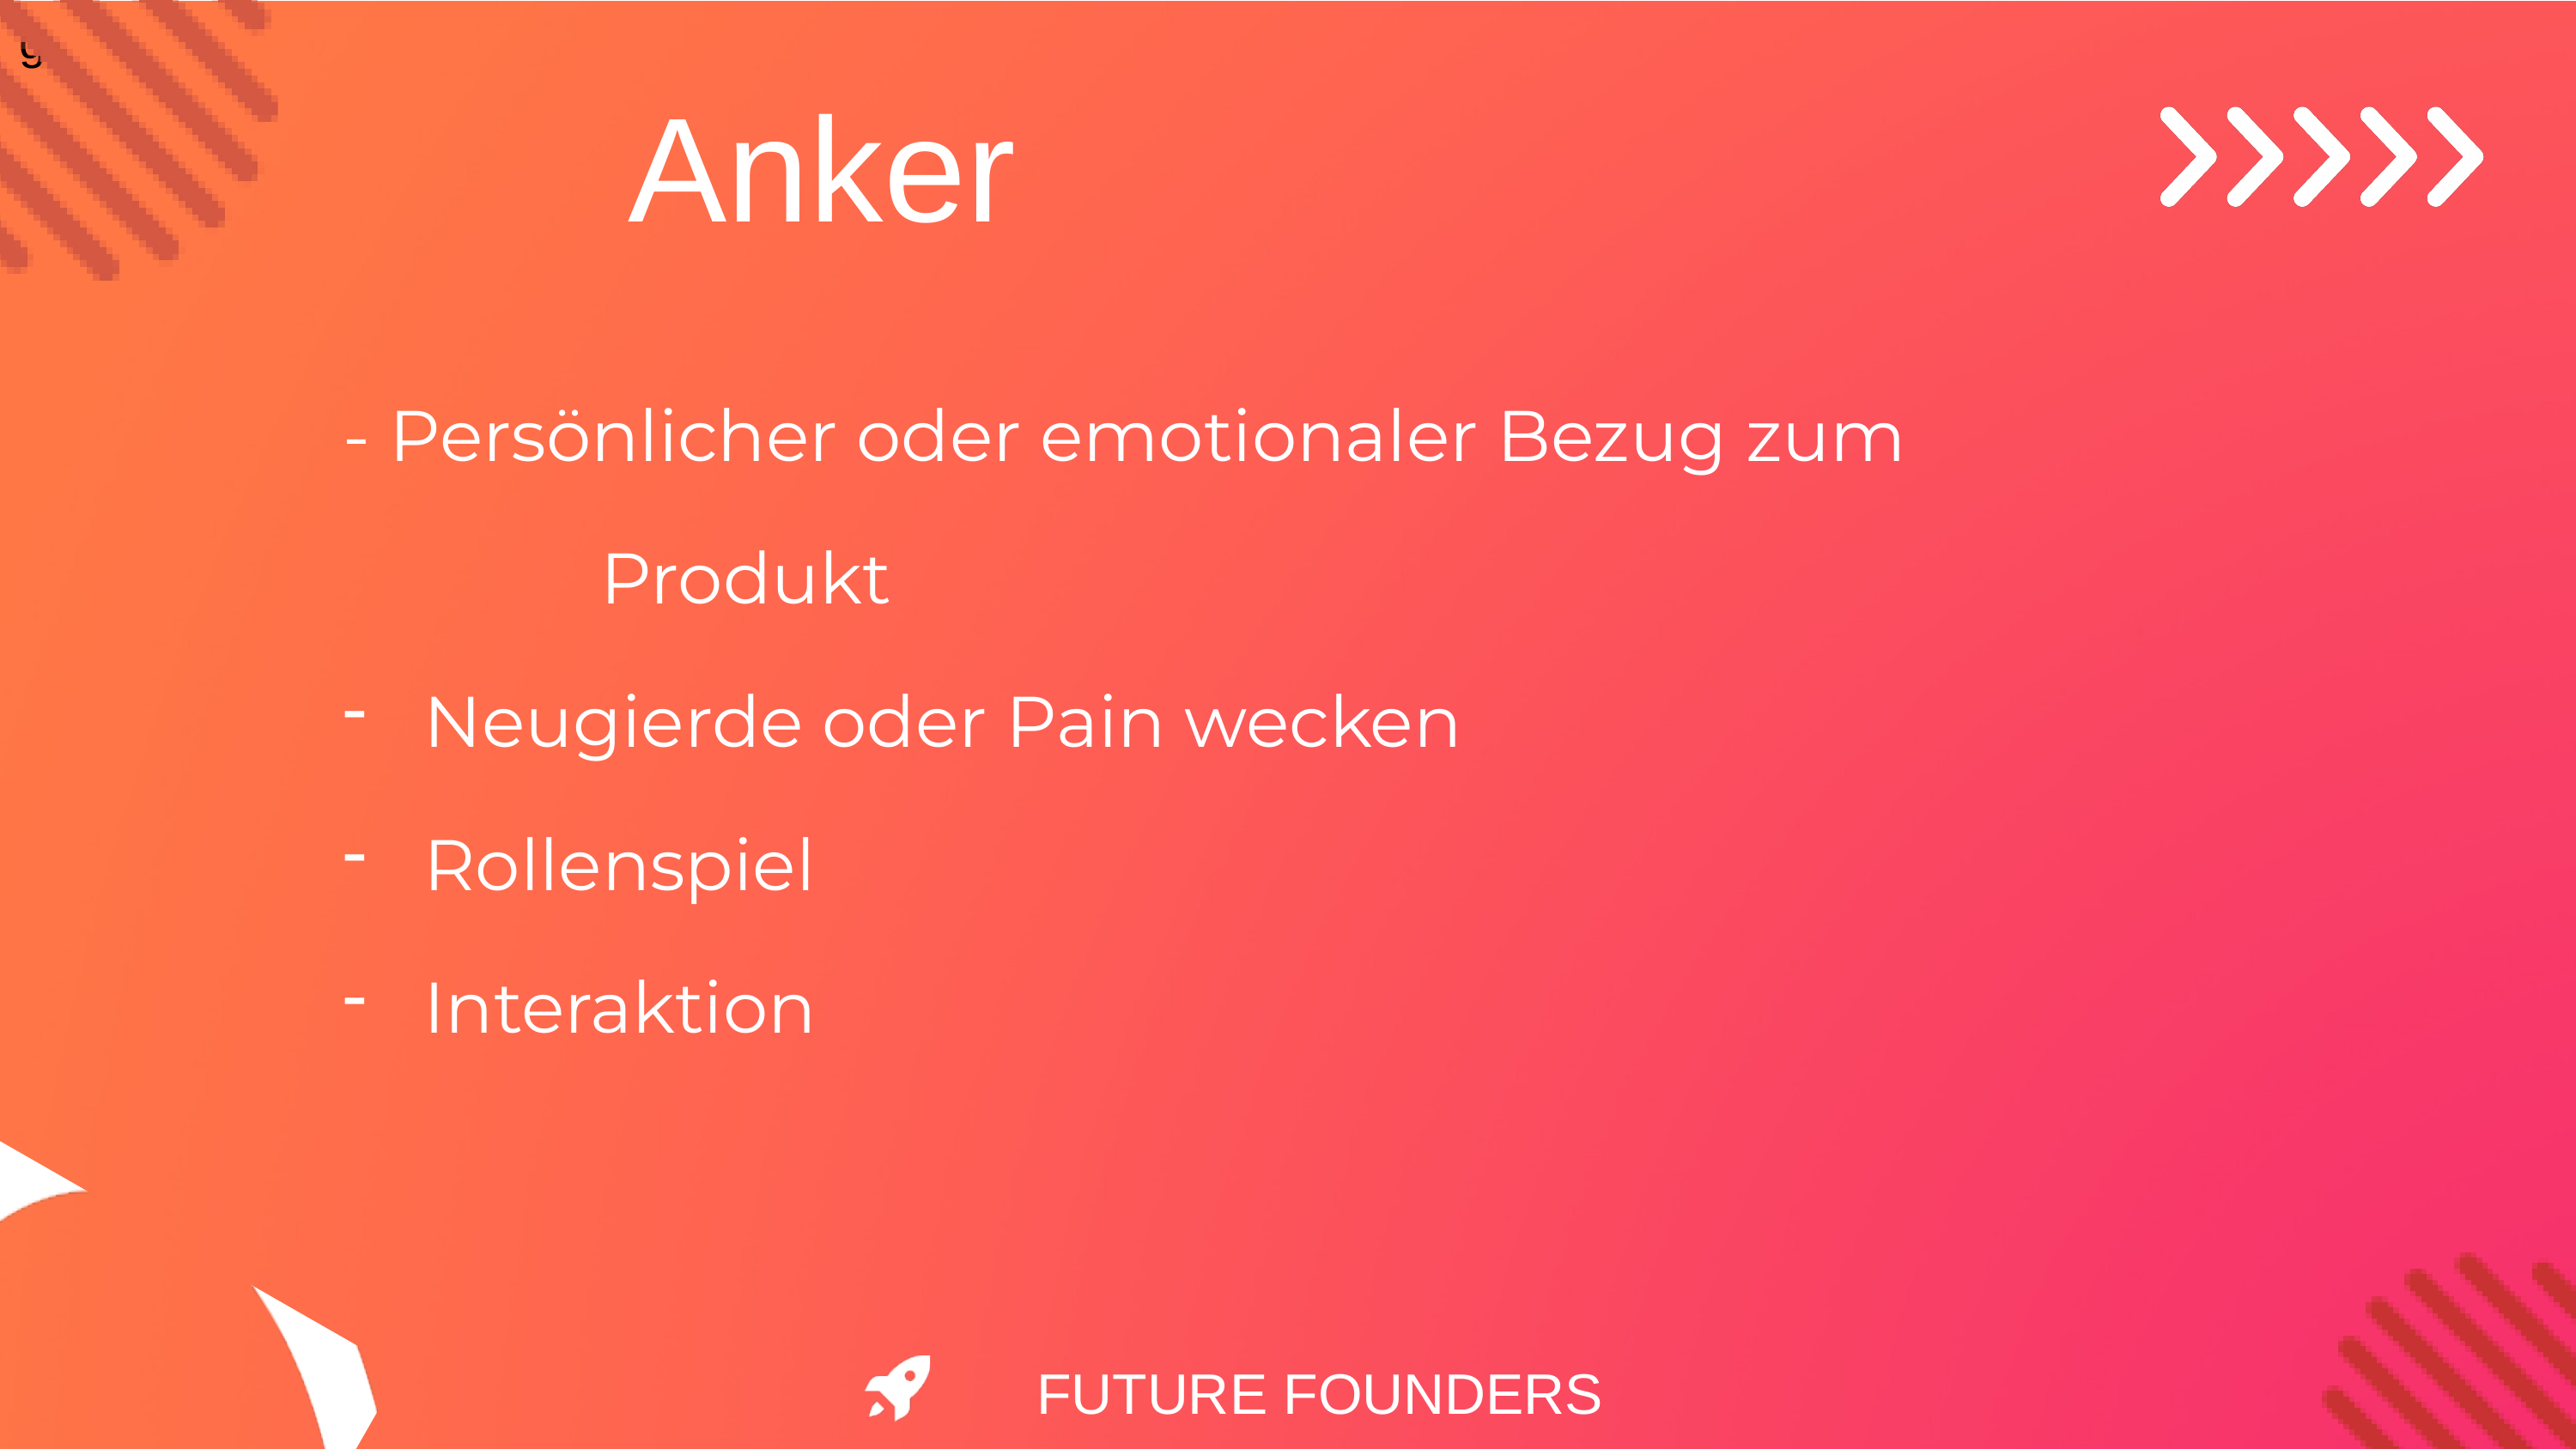

g
Anker

- Persönlicher oder emotionaler Bezug zum              	Produkt
Neugierde oder Pain wecken
Rollenspiel
Interaktion

FUTURE FOUNDERS INITIATIVE